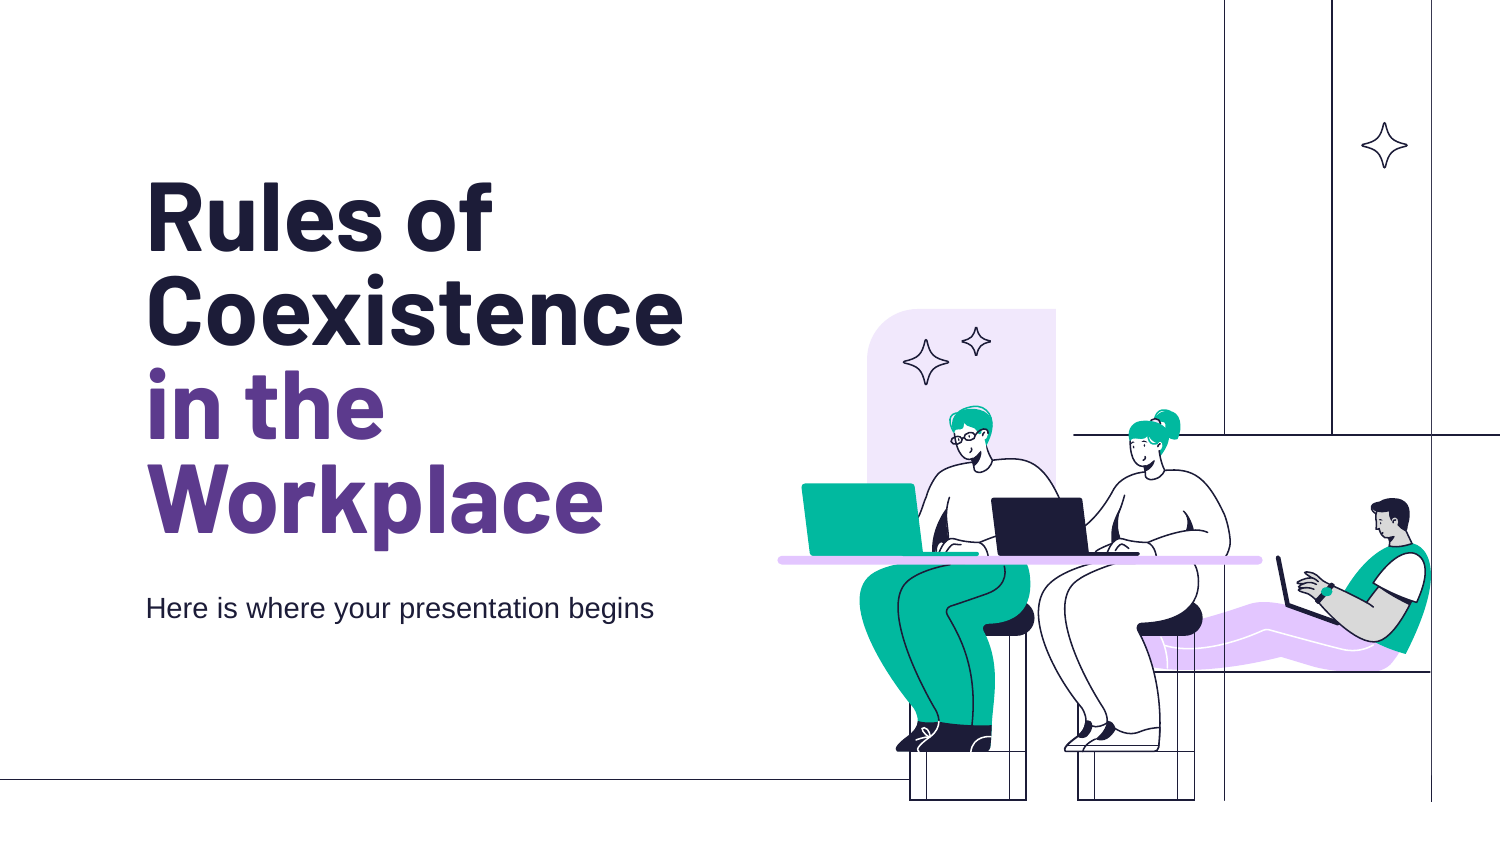

# Rules of Coexistence in the Workplace

Here is where your presentation begins